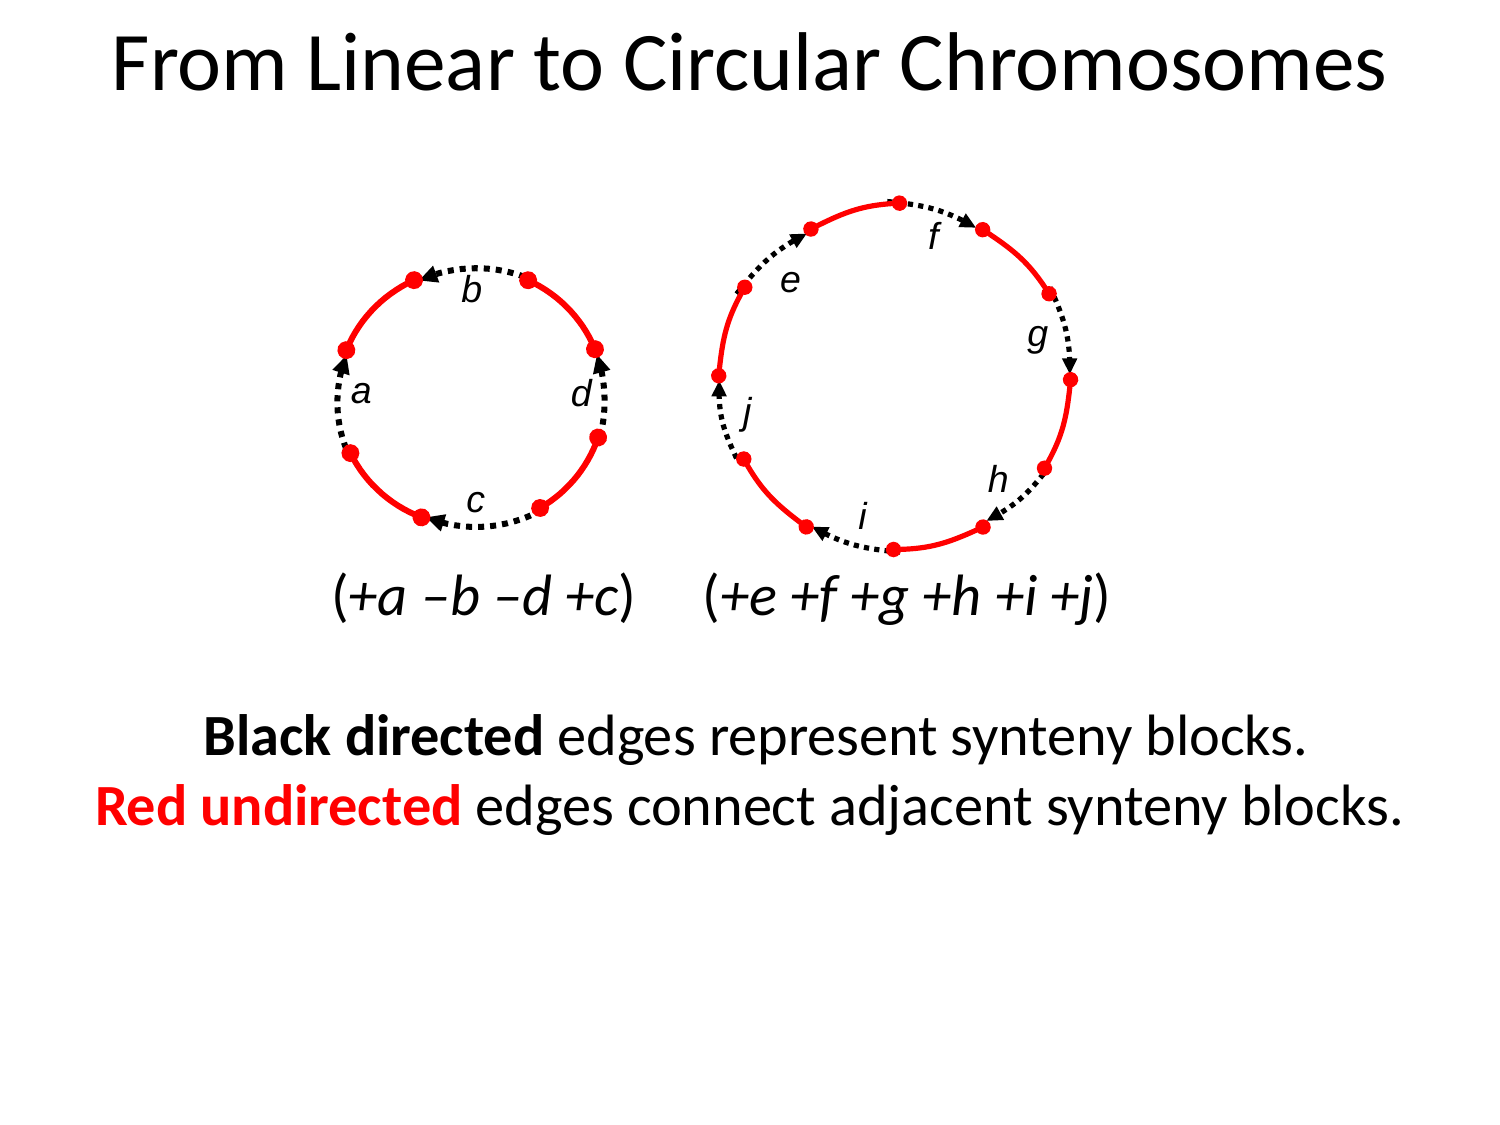

From Linear to Circular Chromosomes

f
e

b

g

j
a
d

h

i
c

                      (+a –b –d +c)     (+e +f +g +h +i +j)

Black directed edges represent synteny blocks.
Red undirected edges connect adjacent synteny blocks.